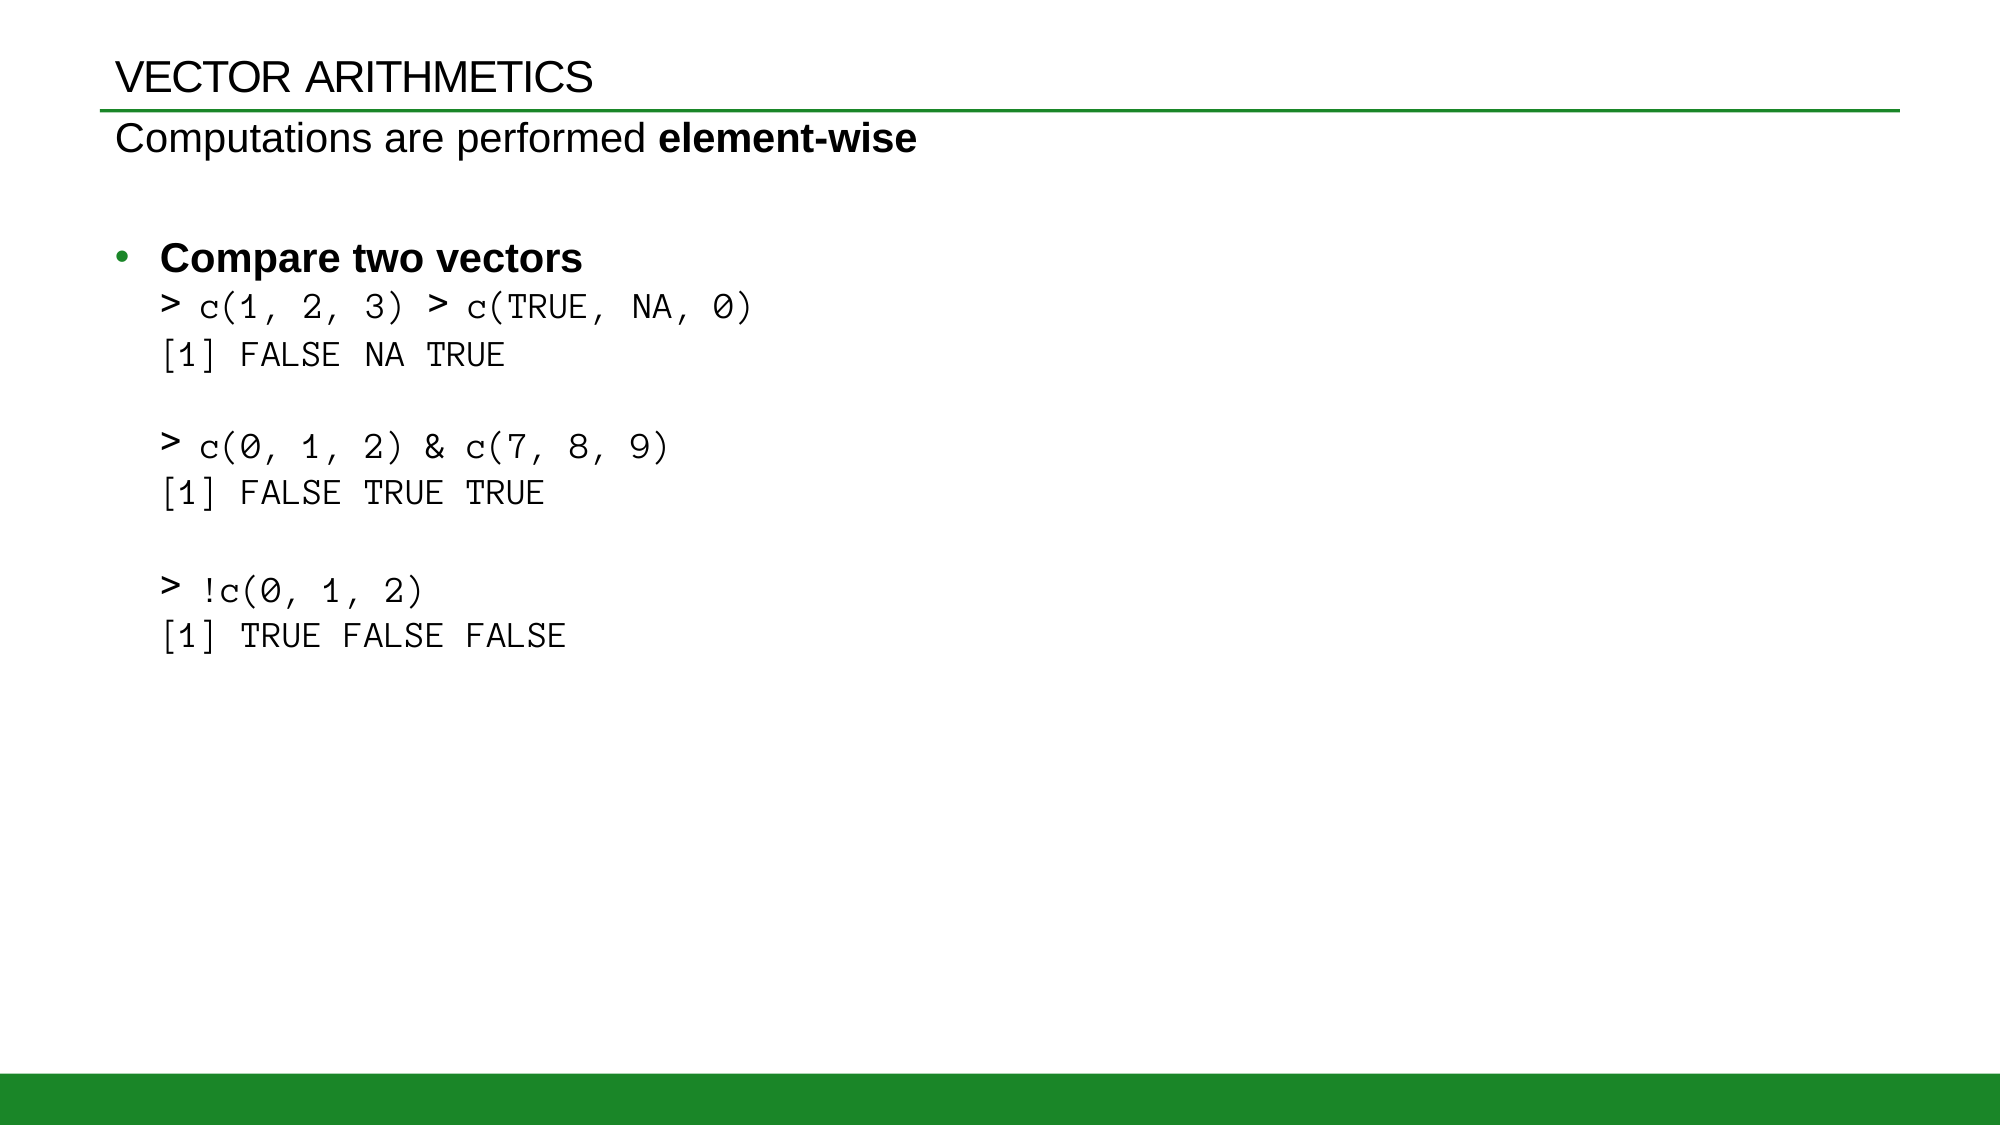

# VECTOR ARITHMETICS
Computations are performed element-wise

Compare two vectors
| c(1, 2, | 3) | c(TRUE, | NA, 0) |
| --- | --- | --- | --- |
| [1] FALSE | NA | TRUE |  |
c(0, 1, 2) & c(7, 8, 9)
[1] FALSE TRUE TRUE

!c(0, 1, 2)
[1] TRUE FALSE FALSE